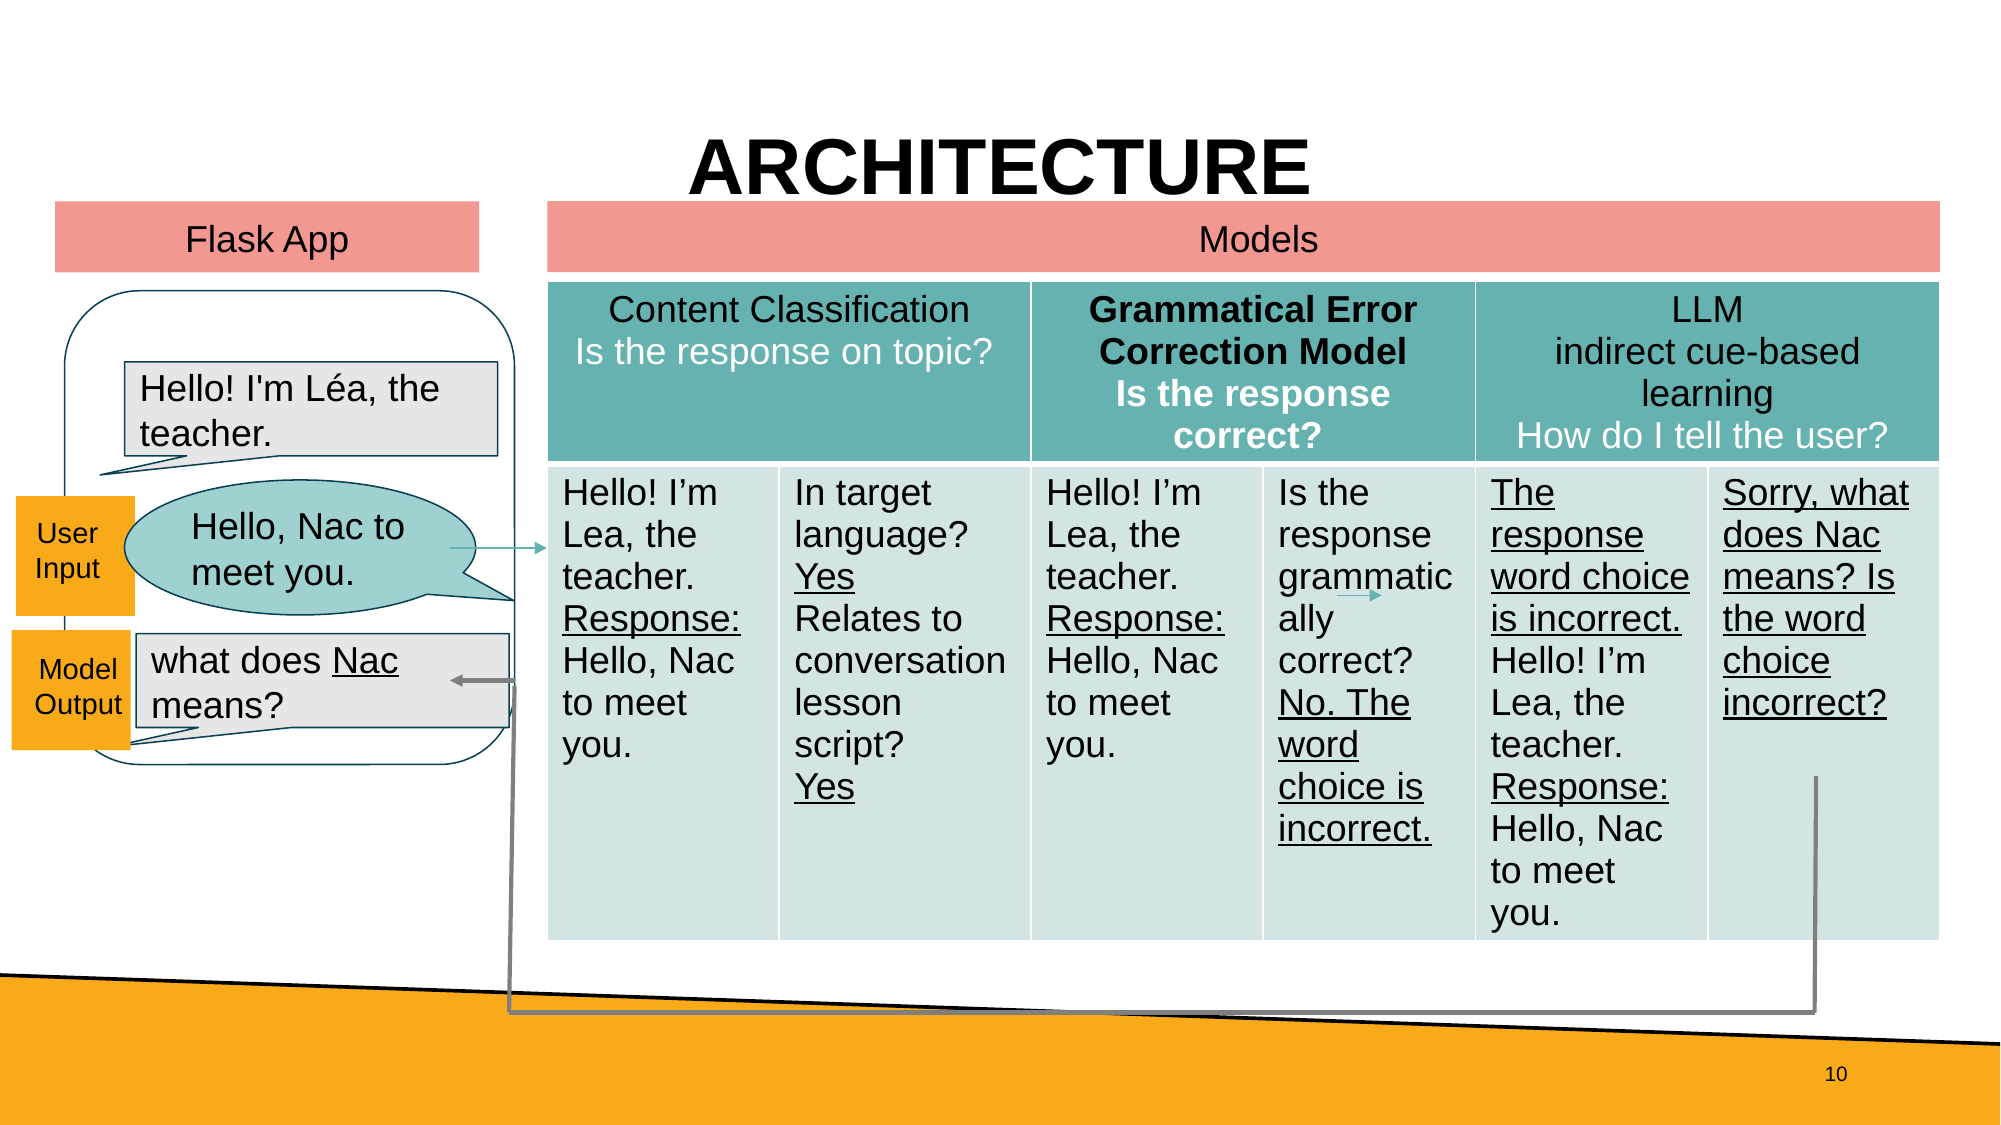

# ARCHITECTURE

Models
Flask App
| Content Classification Is the response on topic? |  | Grammatical Error Correction Model Is the response correct? |  | LLM indirect cue-based learning How do I tell the user? |  |
| --- | --- | --- | --- | --- | --- |
| Hello! I’m Lea, the teacher. Response: Hello, Nac to meet you. | In target language? Yes Relates to conversation lesson script? Yes | Hello! I’m Lea, the teacher. Response: Hello, Nac to meet you. | Is the response grammatically correct? No. The word choice is incorrect. | The response word choice is incorrect. Hello! I’m Lea, the teacher. Response: Hello, Nac to meet you. | Sorry, what does Nac means? Is the word choice incorrect? |

Hello! I'm Léa, the teacher.
Hello, Nac to meet you.

User Input

what does Nac means?
Model Output
10